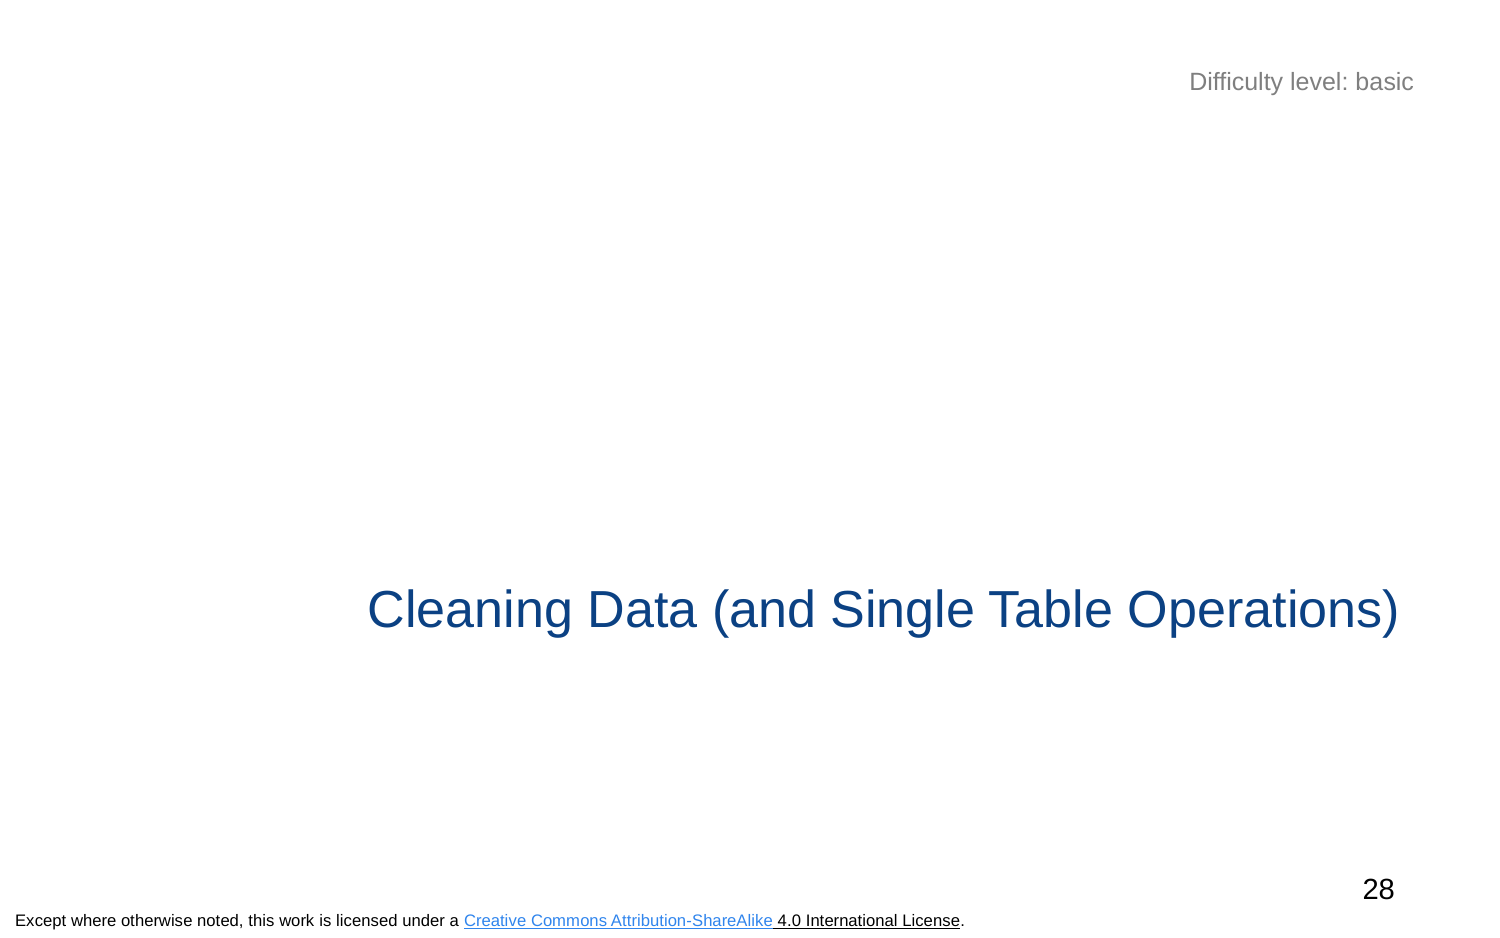

Difficulty level: basic
# Cleaning Data (and Single Table Operations)

28